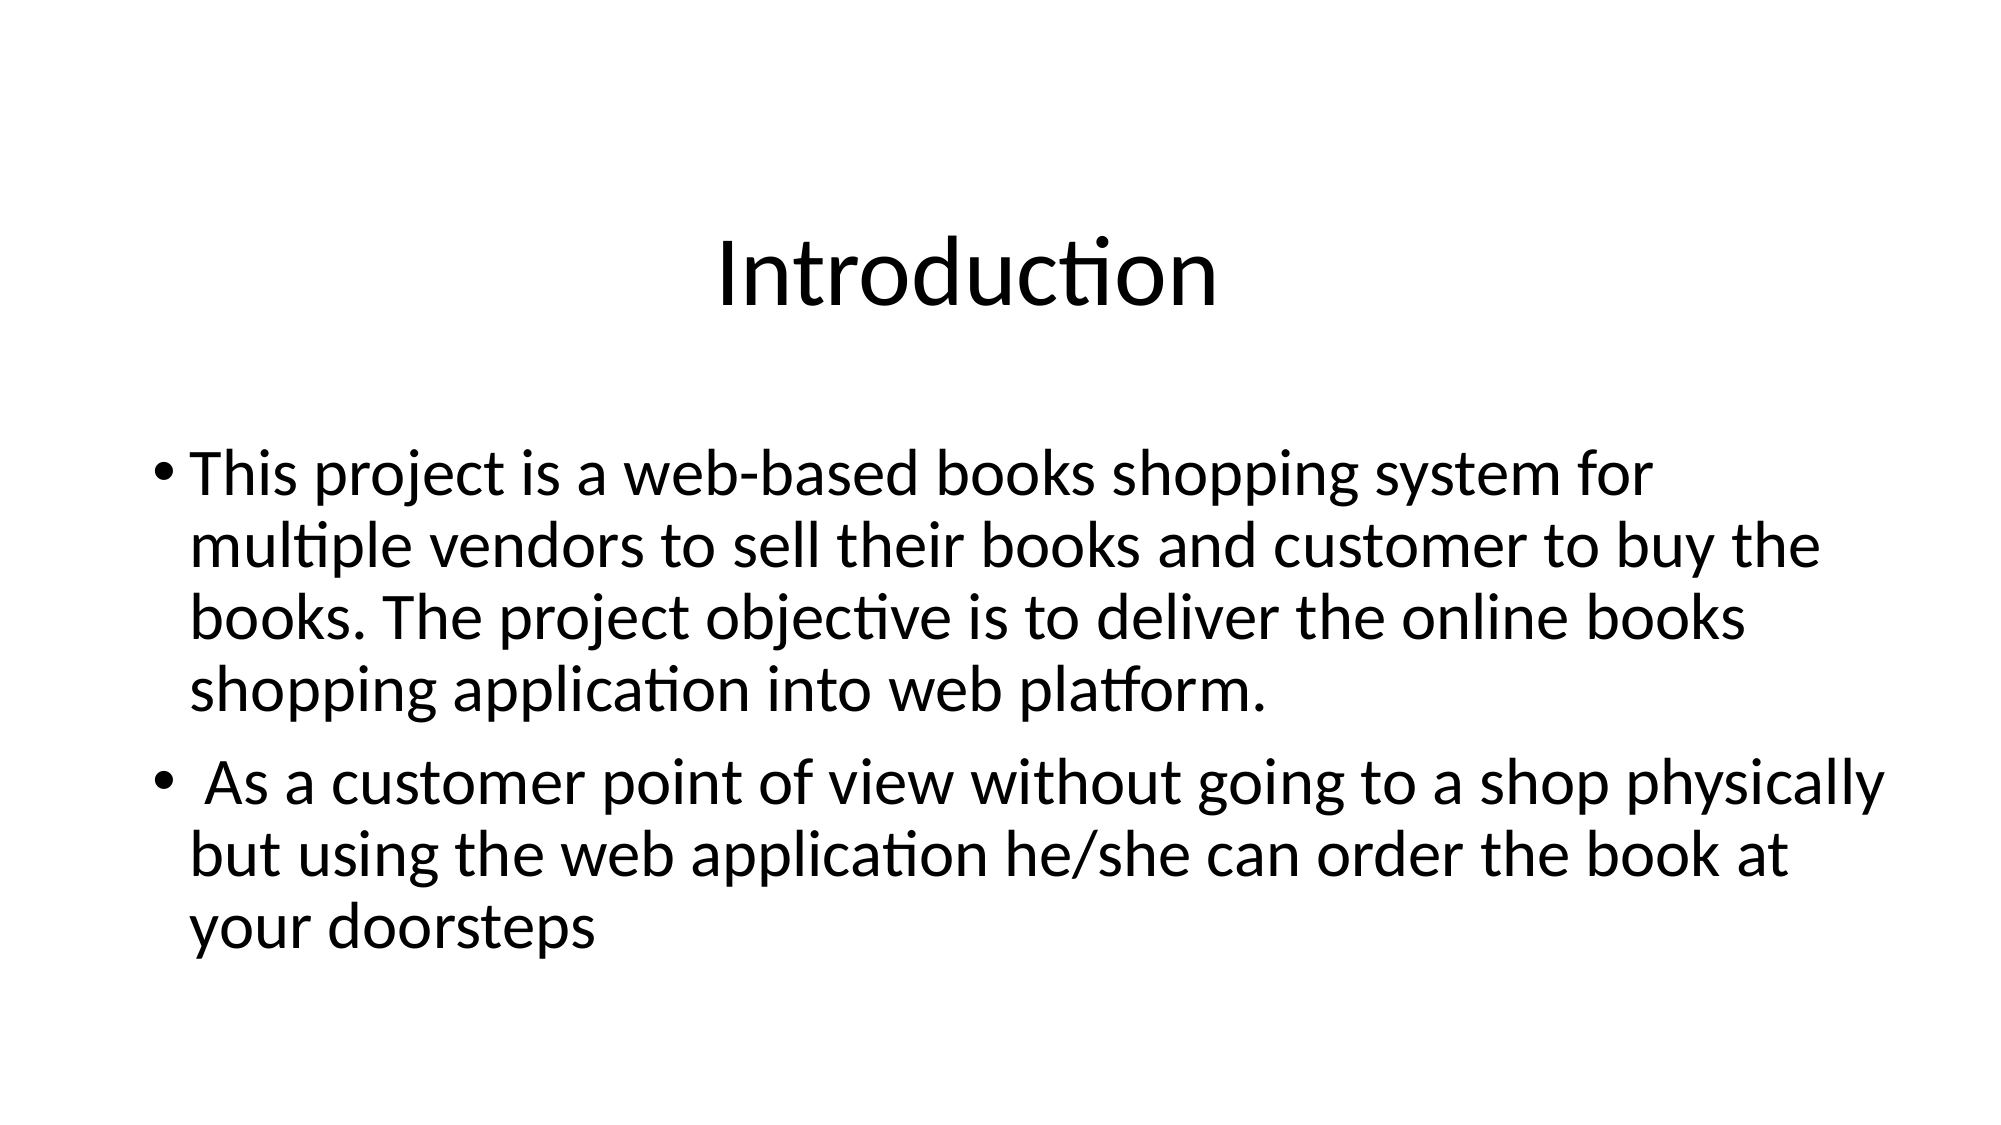

# Introduction
This project is a web-based books shopping system for multiple vendors to sell their books and customer to buy the books. The project objective is to deliver the online books shopping application into web platform.
 As a customer point of view without going to a shop physically but using the web application he/she can order the book at your doorsteps